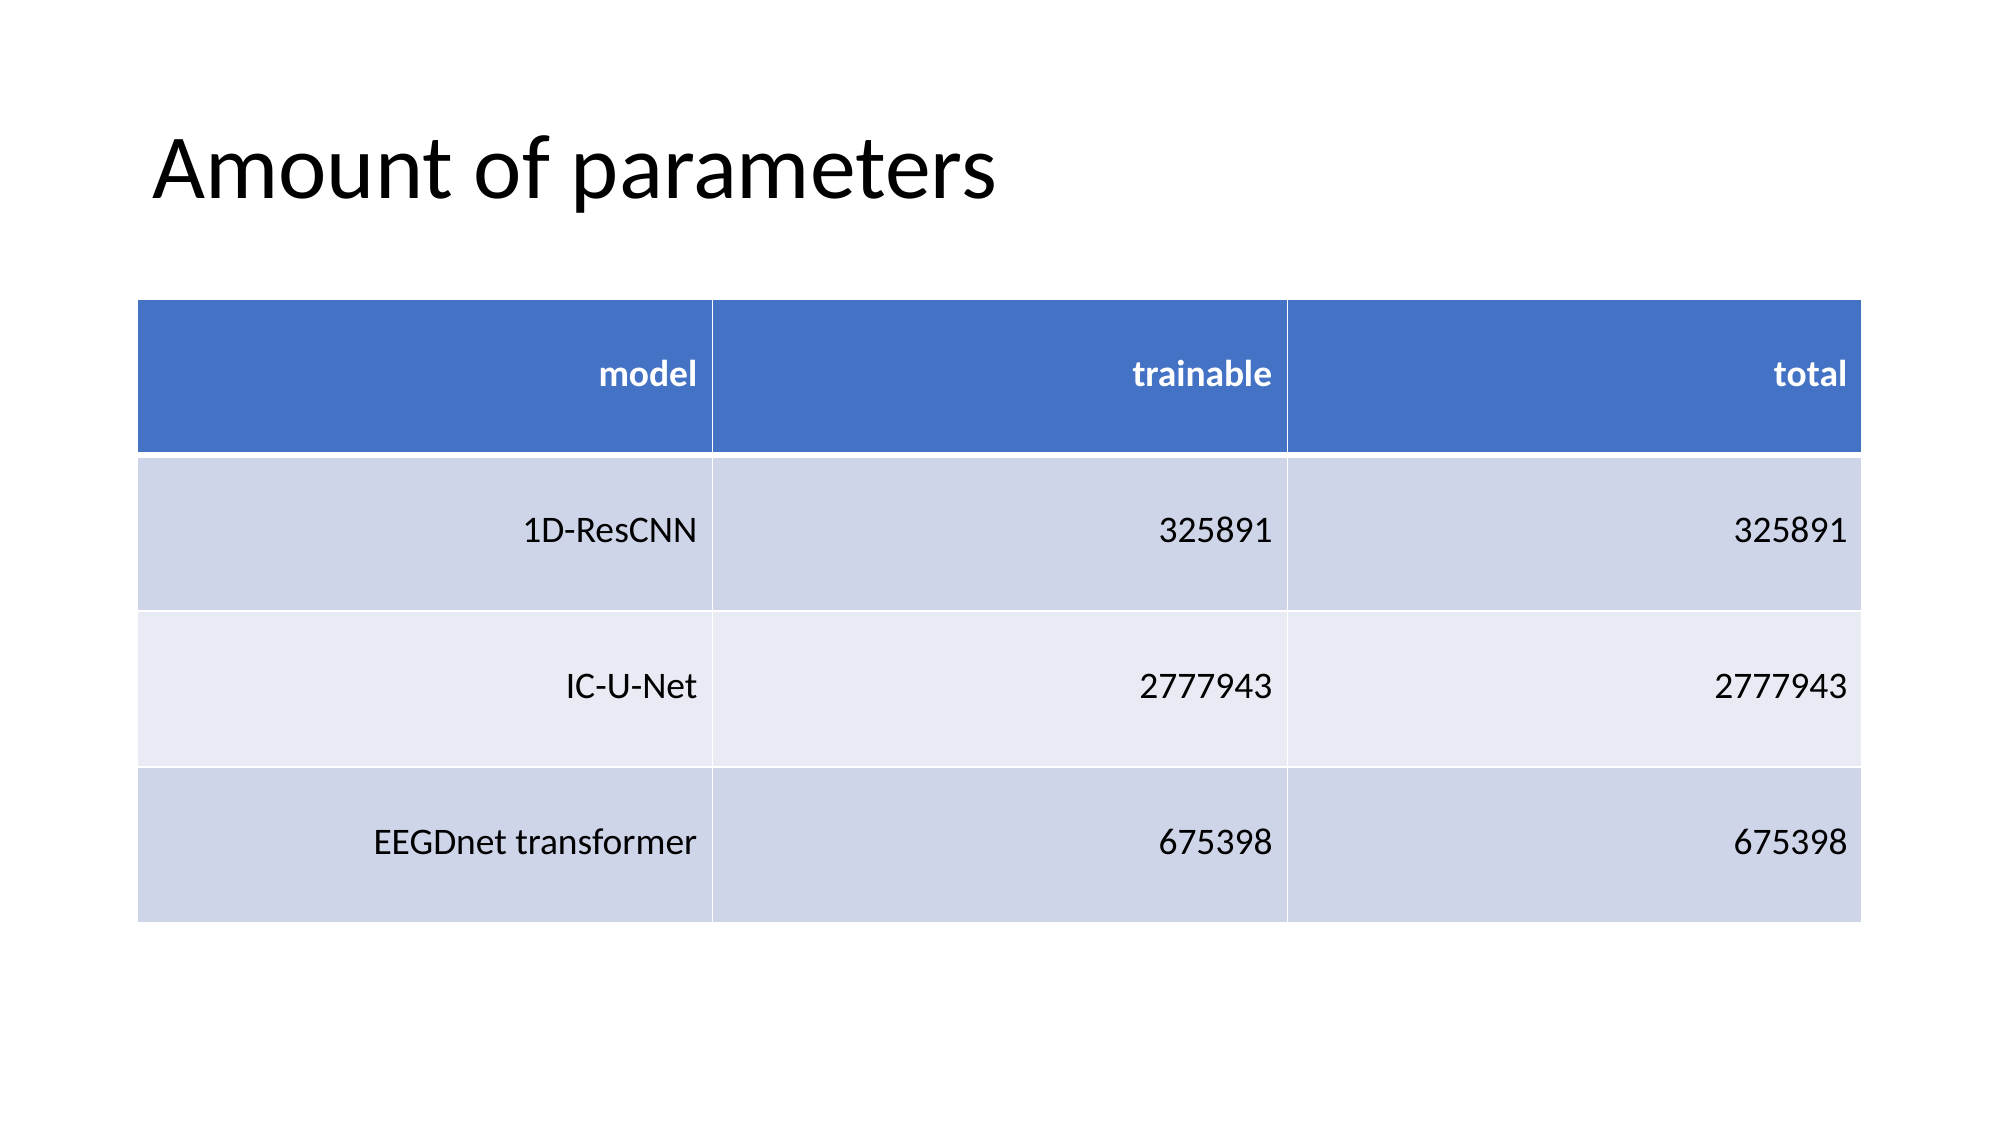

# Amount of parameters
| model | trainable | total |
| --- | --- | --- |
| 1D-ResCNN | 325891 | 325891 |
| IC-U-Net | 2777943 | 2777943 |
| EEGDnet transformer | 675398 | 675398 |